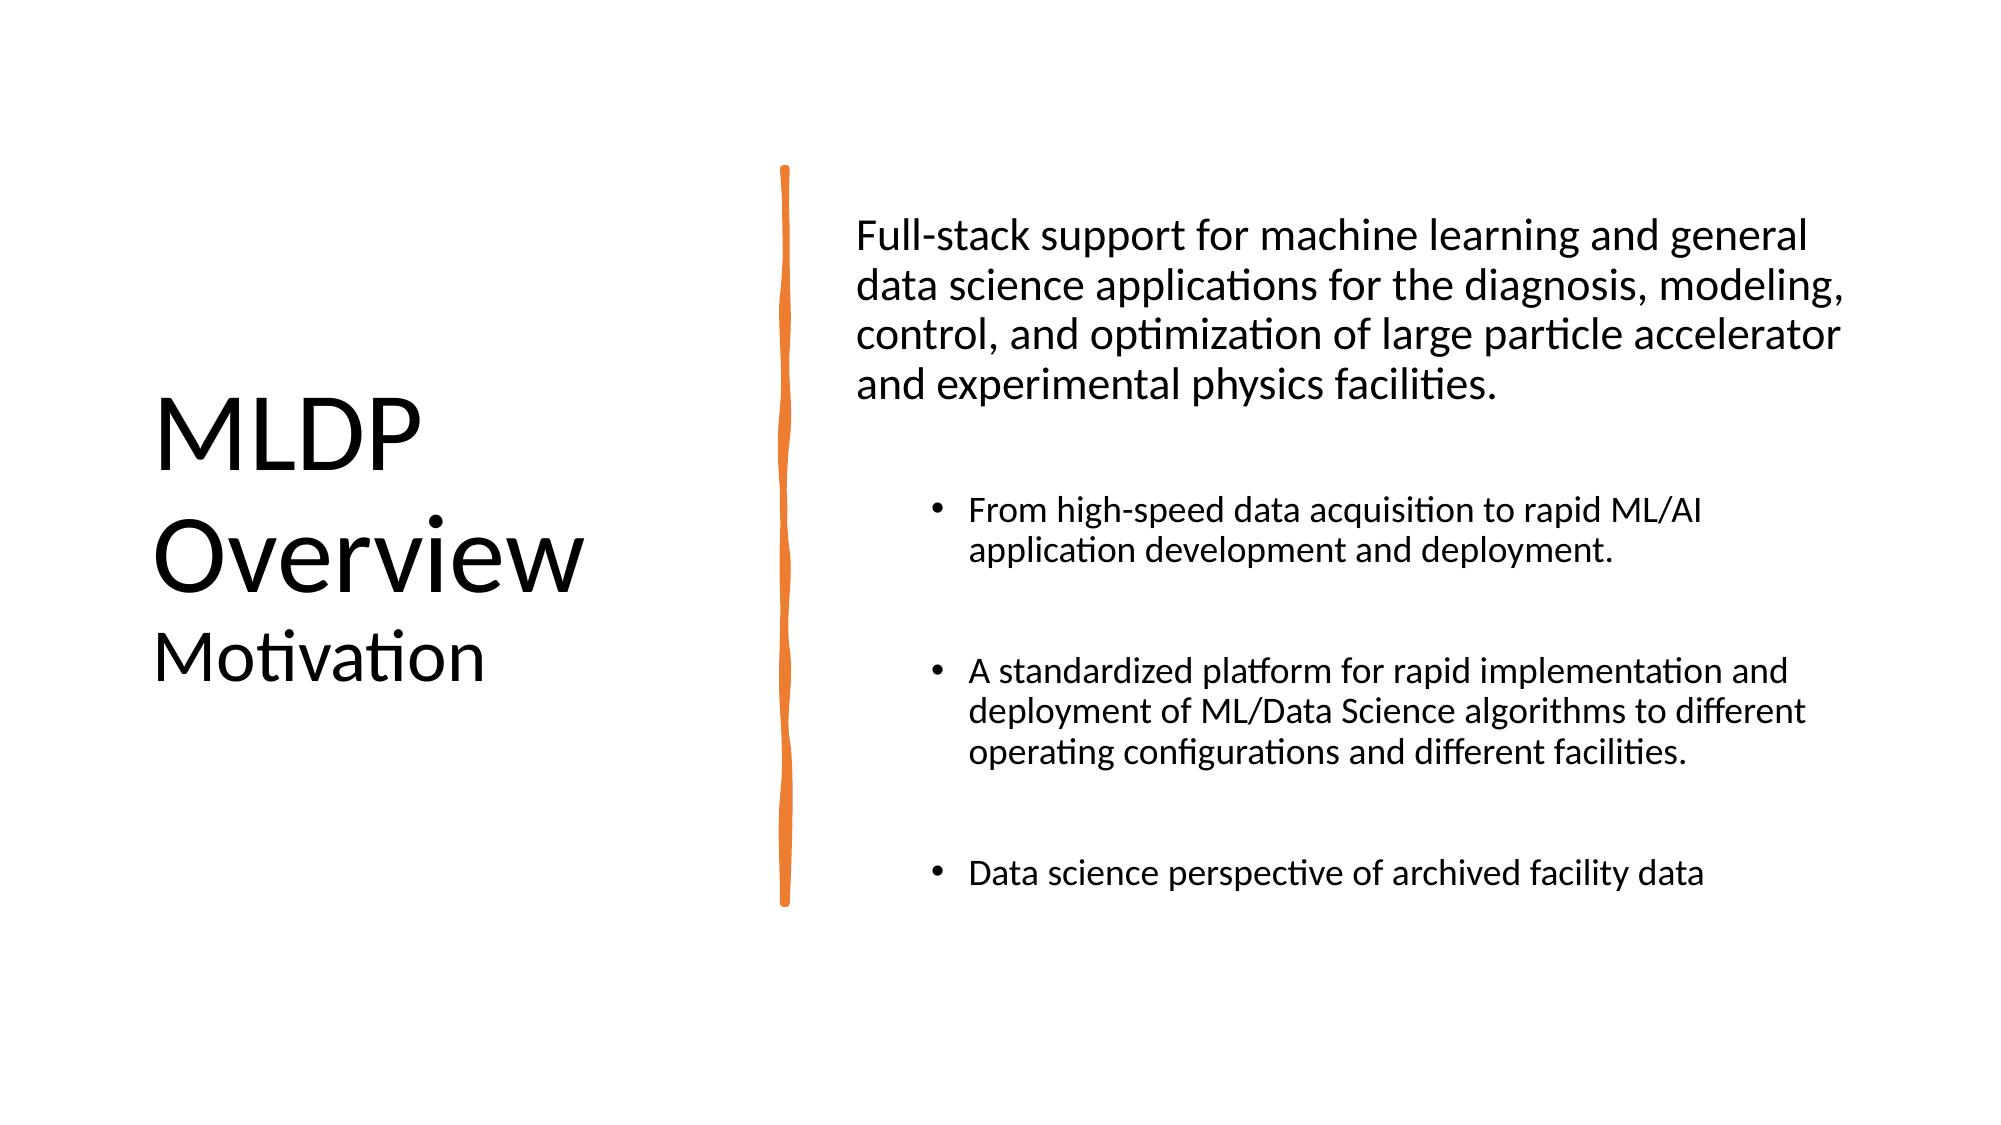

# MLDP Overview Motivation
Full-stack support for machine learning and general data science applications for the diagnosis, modeling, control, and optimization of large particle accelerator and experimental physics facilities.

From high-speed data acquisition to rapid ML/AI application development and deployment.

A standardized platform for rapid implementation and deployment of ML/Data Science algorithms to different operating configurations and different facilities.

Data science perspective of archived facility data

4